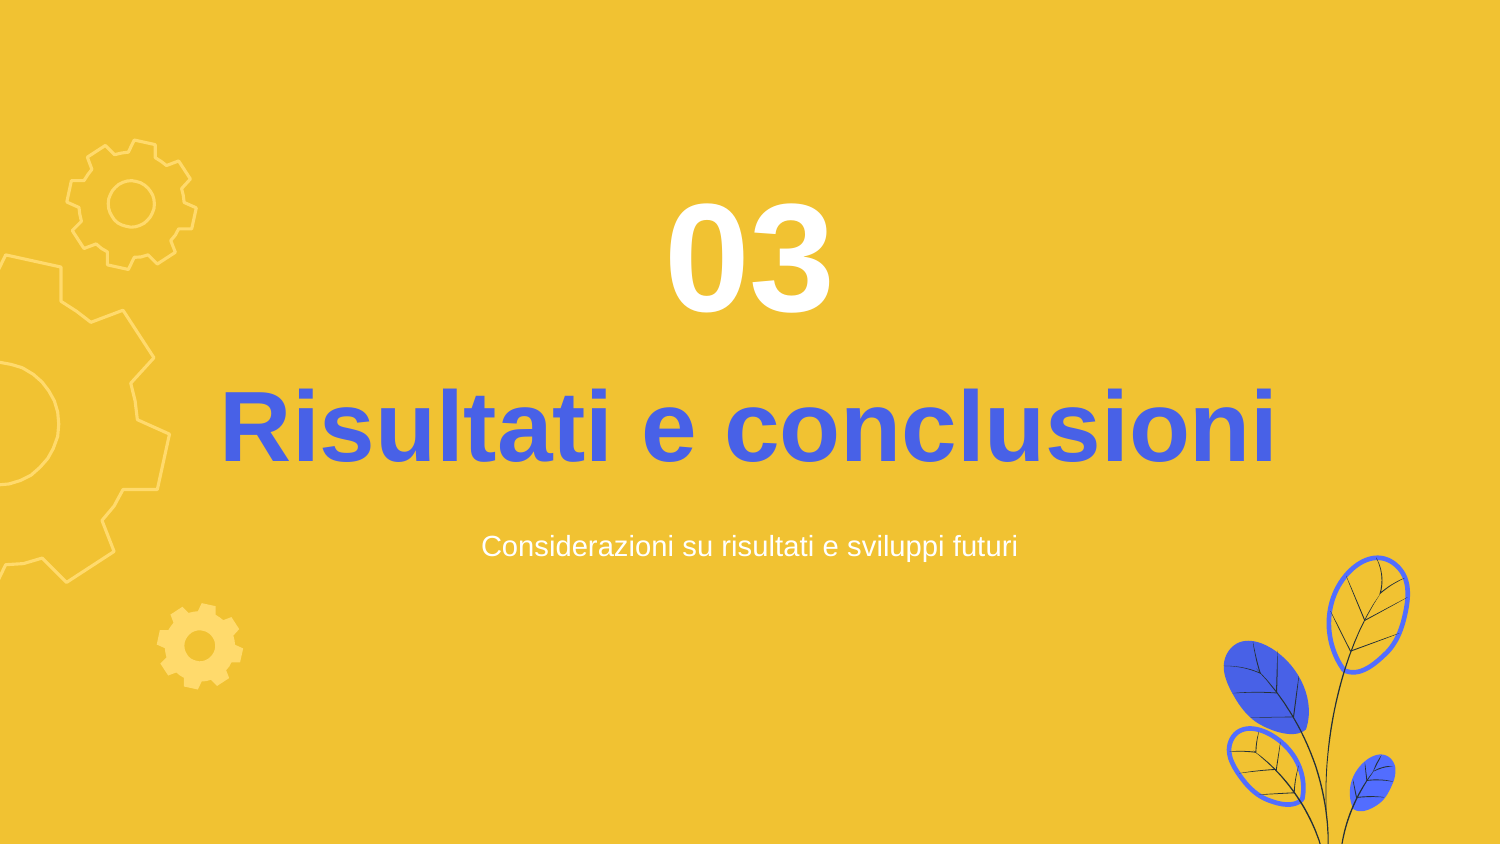

03

# Risultati e conclusioni
Considerazioni su risultati e sviluppi futuri